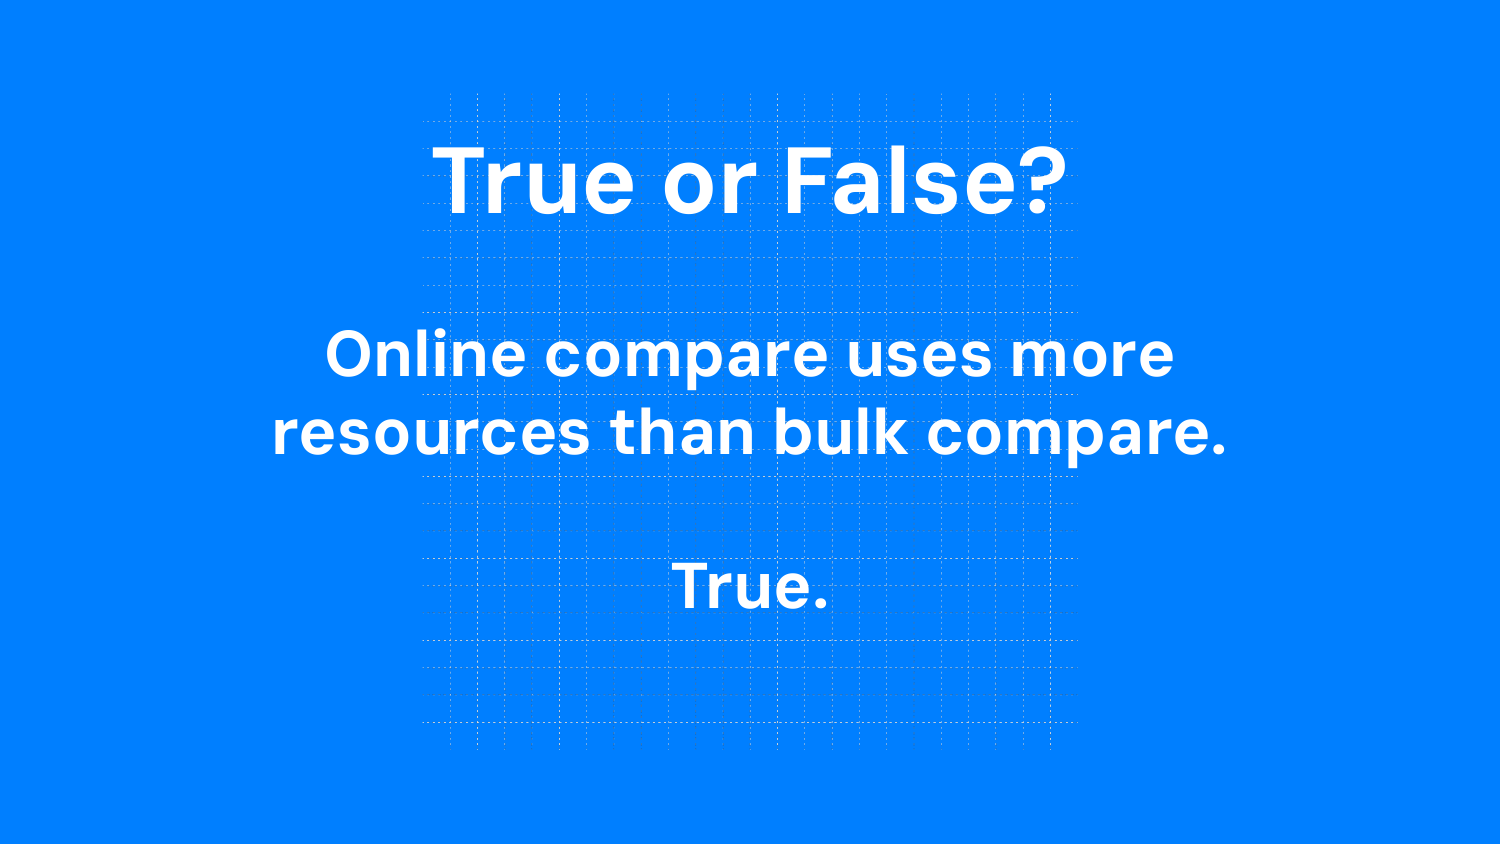

# True or False? Online compare uses more resources than bulk compare.
True.